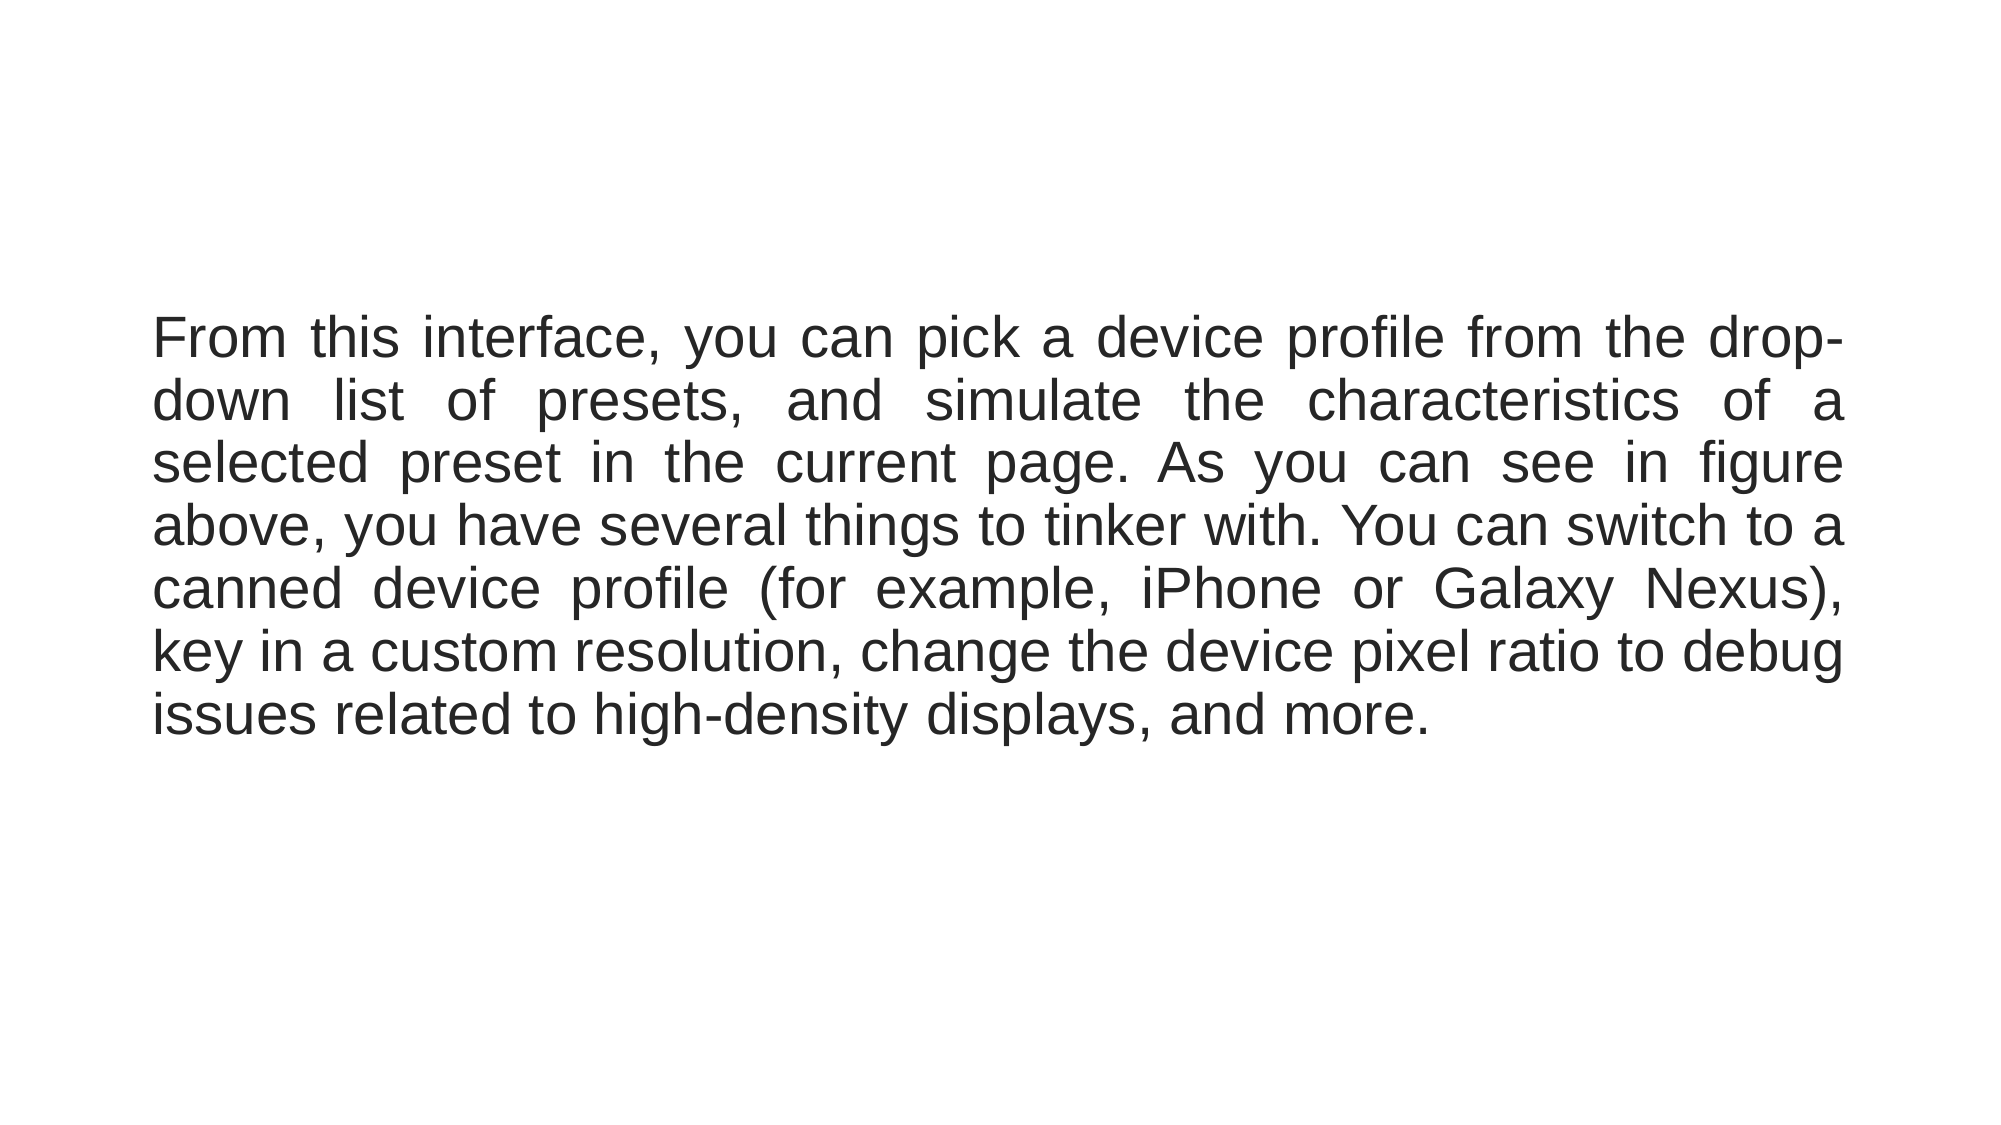

#
From this interface, you can pick a device profile from the drop-down list of presets, and simulate the characteristics of a selected preset in the current page. As you can see in figure above, you have several things to tinker with. You can switch to a canned device profile (for example, iPhone or Galaxy Nexus), key in a custom resolution, change the device pixel ratio to debug issues related to high-density displays, and more.